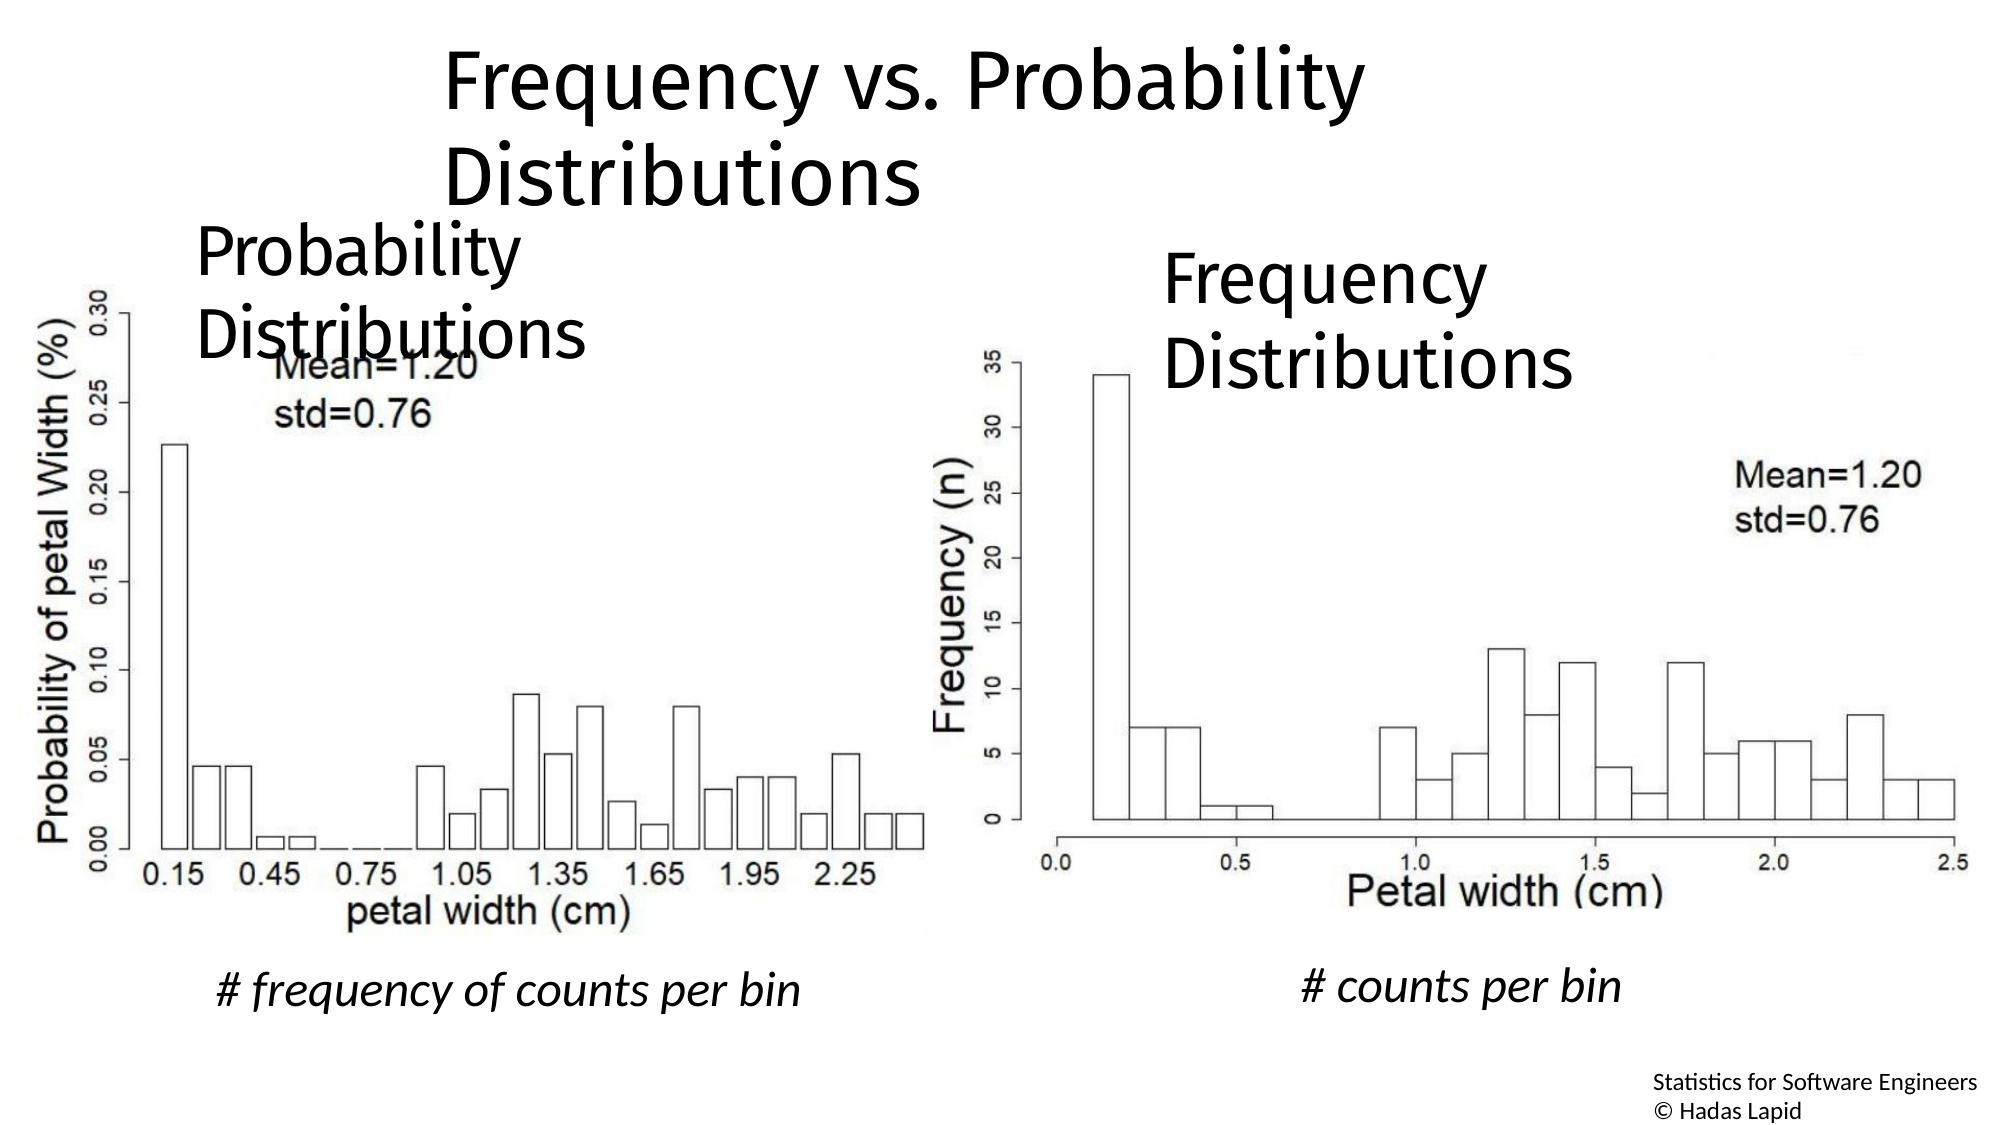

Frequency vs. Probability Distributions
Probability Distributions
Frequency Distributions

# counts per bin
# frequency of counts per bin
Statistics for Software Engineers
© Hadas Lapid